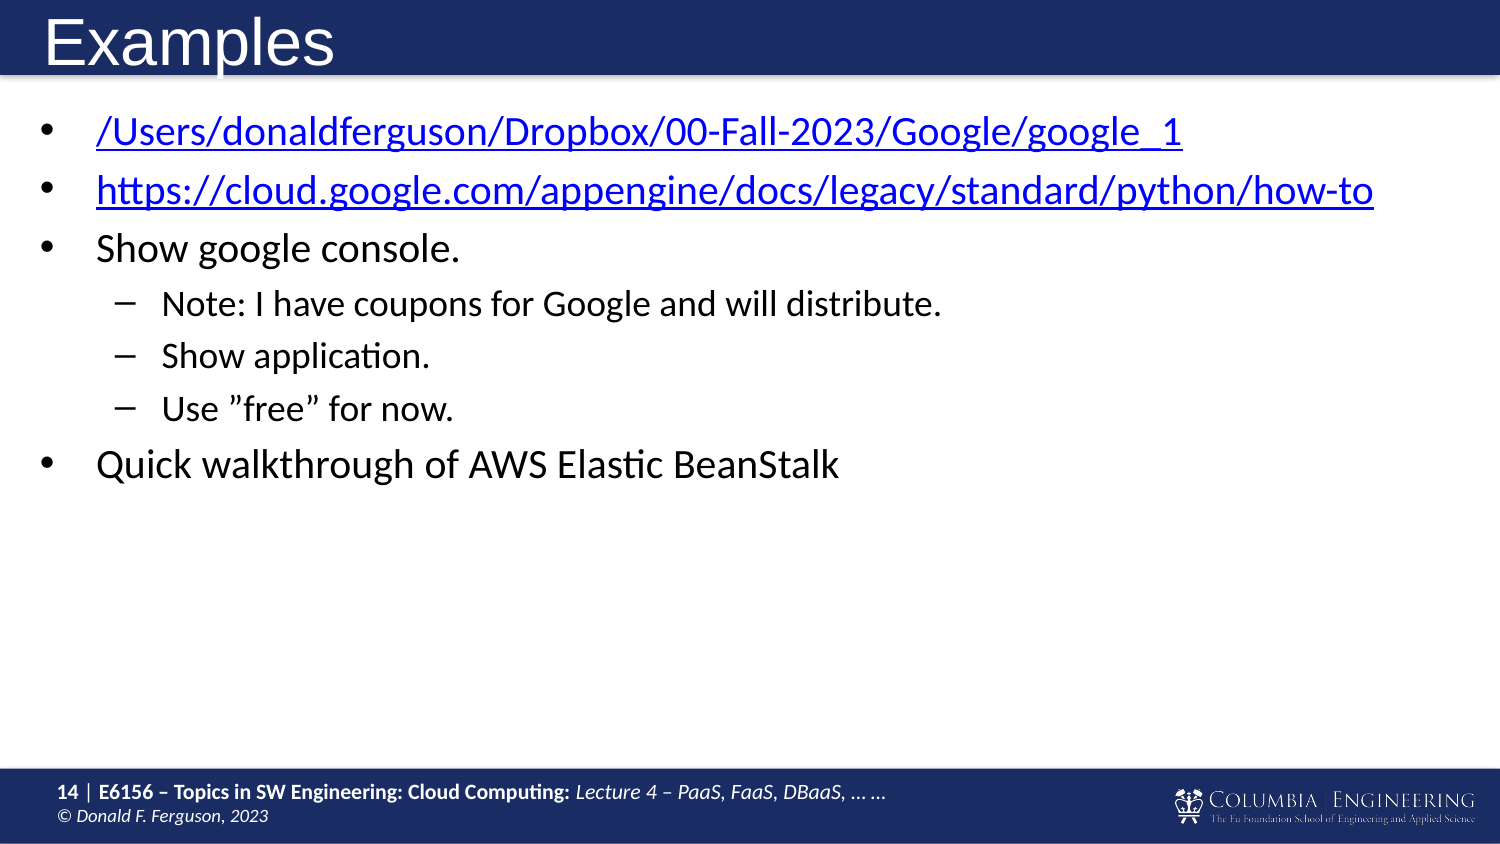

# Examples
/Users/donaldferguson/Dropbox/00-Fall-2023/Google/google_1
https://cloud.google.com/appengine/docs/legacy/standard/python/how-to
Show google console.
Note: I have coupons for Google and will distribute.
Show application.
Use ”free” for now.
Quick walkthrough of AWS Elastic BeanStalk